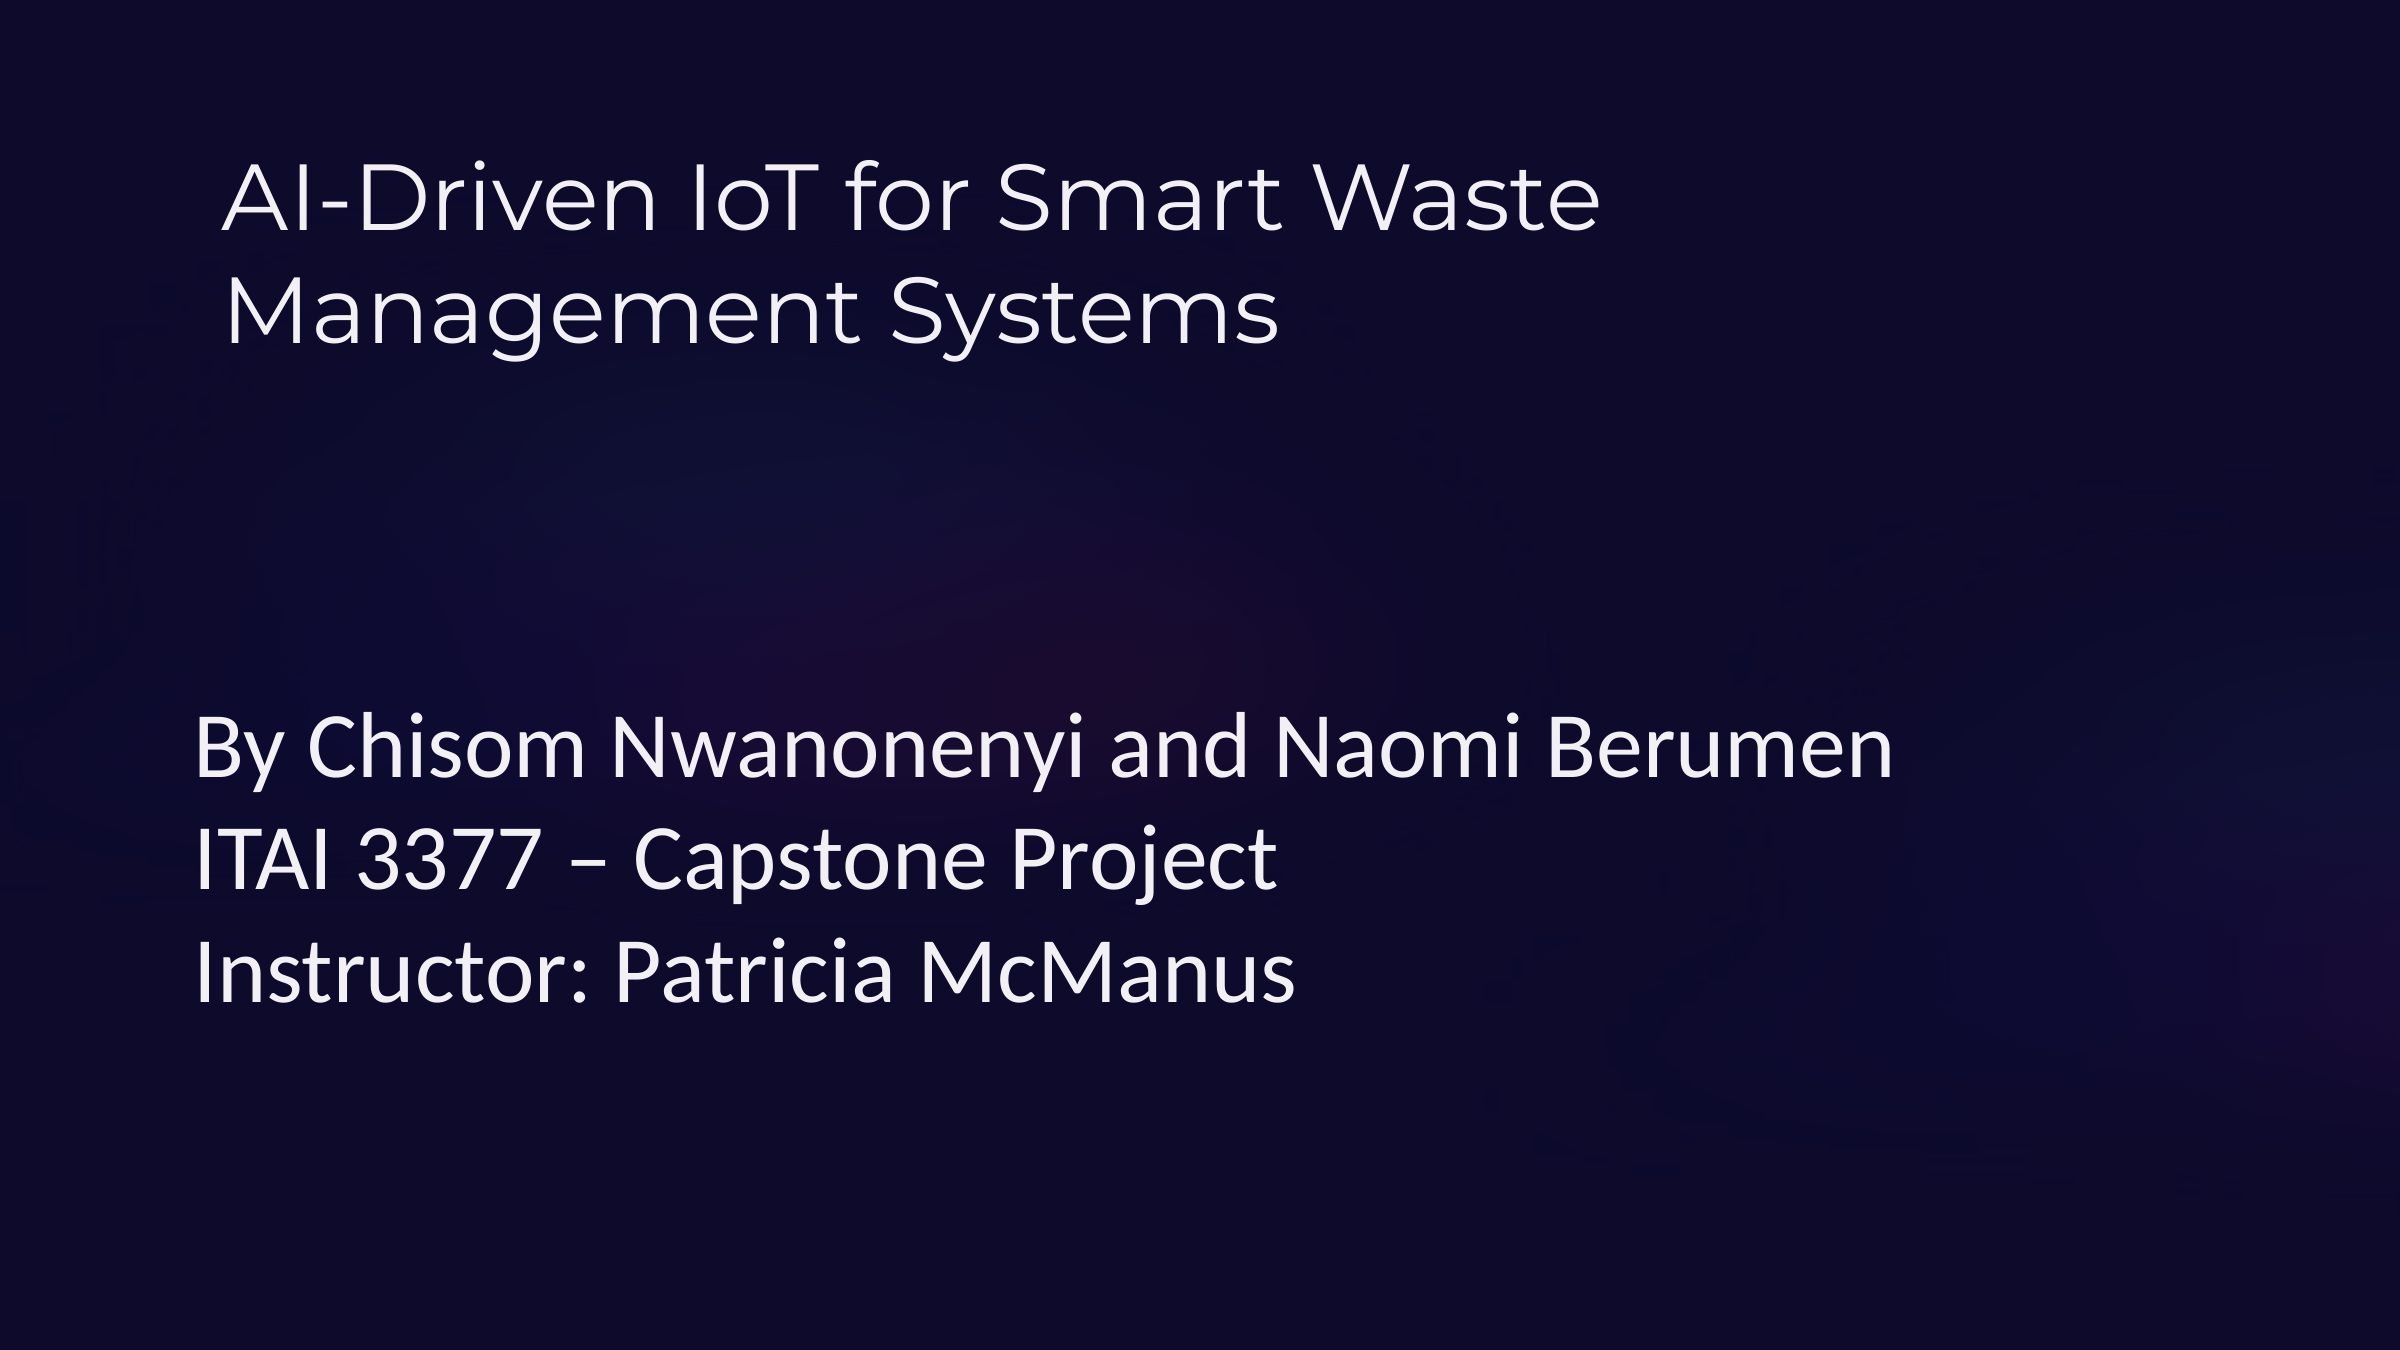

AI-Driven IoT for Smart Waste Management Systems

By Chisom Nwanonenyi and Naomi Berumen
ITAI 3377 – Capstone Project
Instructor: Patricia McManus